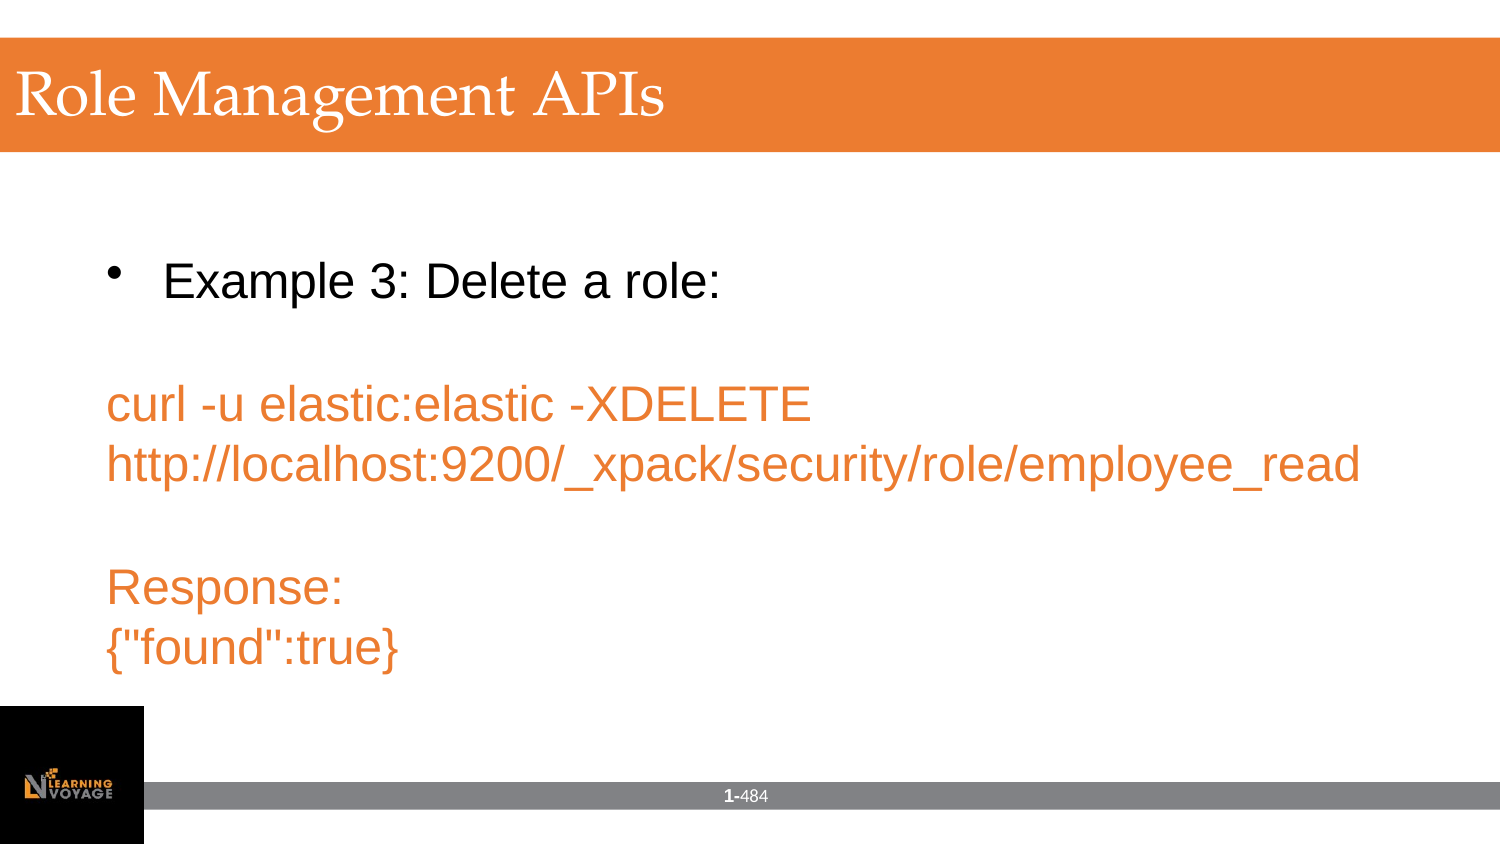

# Role Management APIs
Example 3: Delete a role:

curl -u elastic:elastic -XDELETE
http://localhost:9200/_xpack/security/role/employee_read

Response:
{"found":true}
1-484